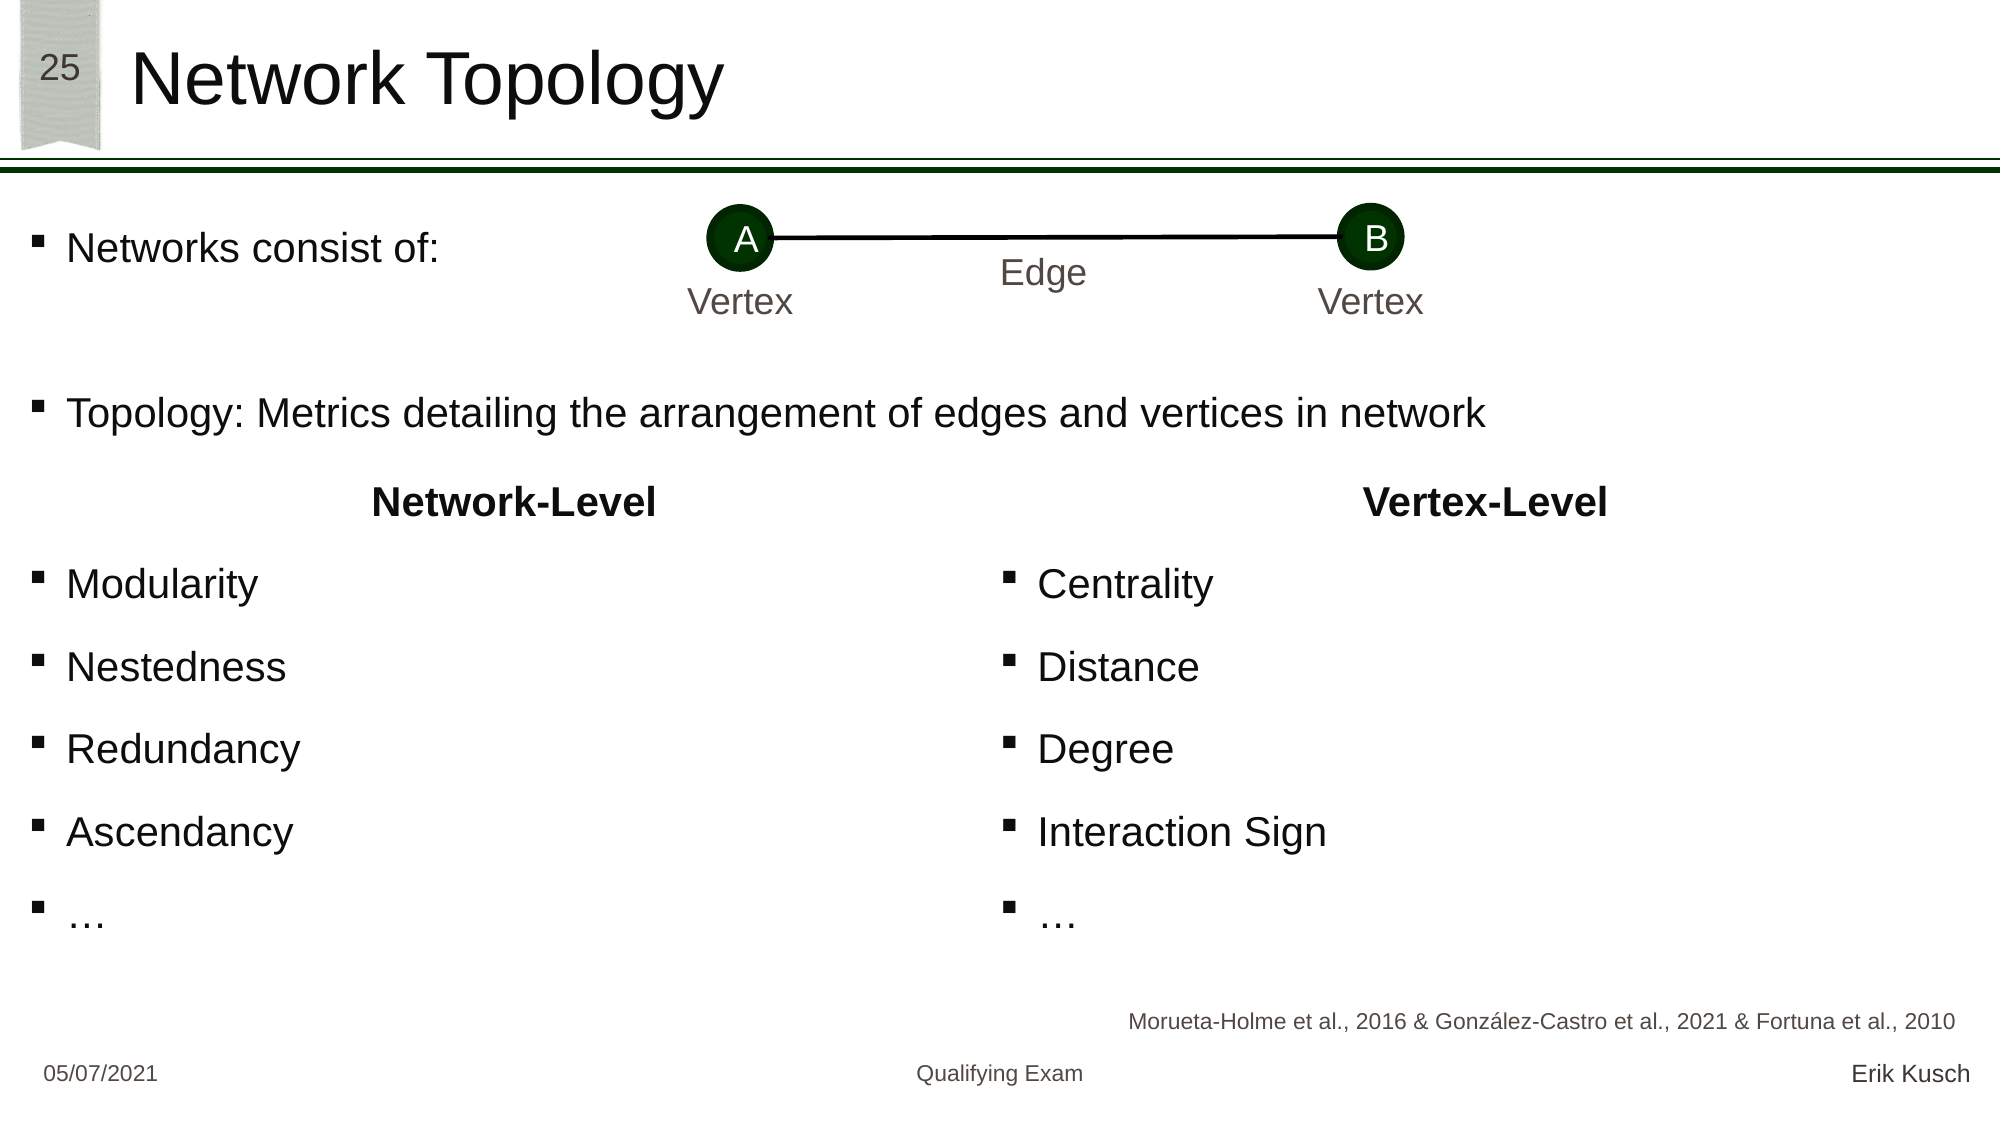

# Network Topology
B
A
Edge
Vertex
Vertex
Networks consist of:

Topology: Metrics detailing the arrangement of edges and vertices in network
Network-Level
Modularity
Nestedness
Redundancy
Ascendancy
…
Vertex-Level
Centrality
Distance
Degree
Interaction Sign
…

Morueta-Holme et al., 2016 & González‐Castro et al., 2021 & Fortuna et al., 2010
Qualifying Exam